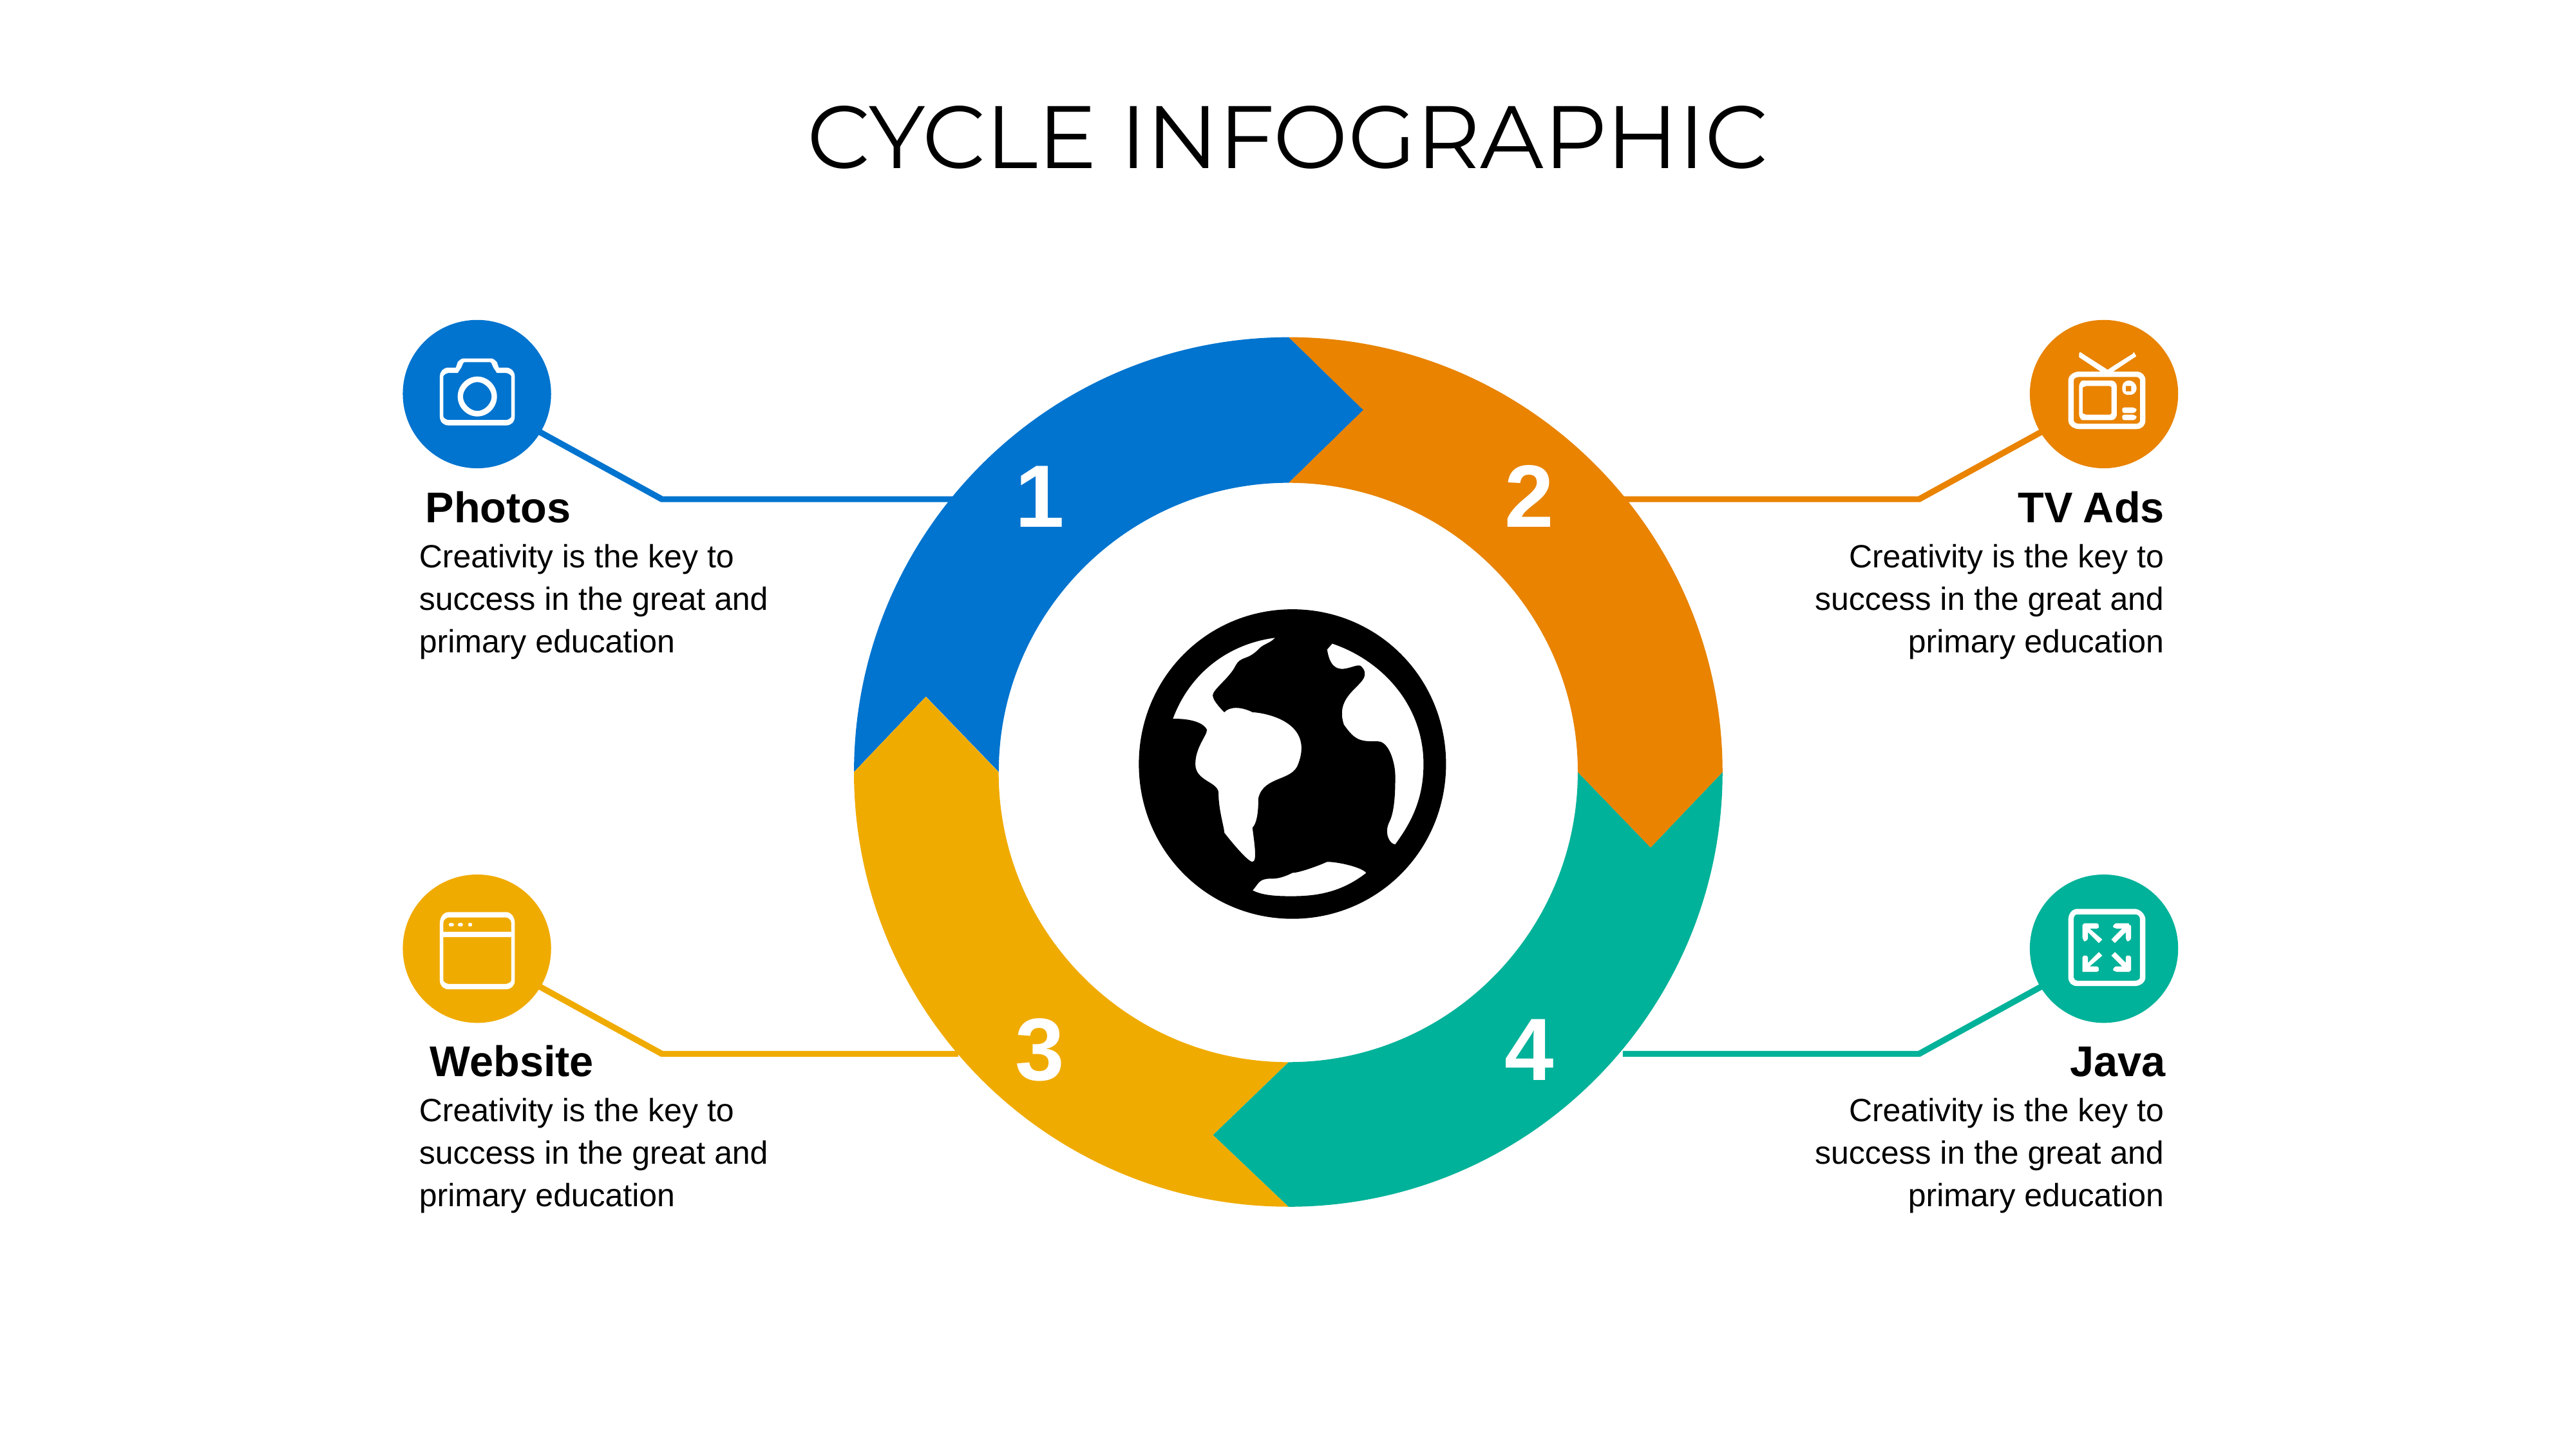

# CYCLE INFOGRAPHIC

1
2
Photos
TV Ads
Creativity is the key to success in the great and primary education
Creativity is the key to success in the great and primary education

3
4
Website
Java
Creativity is the key to success in the great and primary education
Creativity is the key to success in the great and primary education